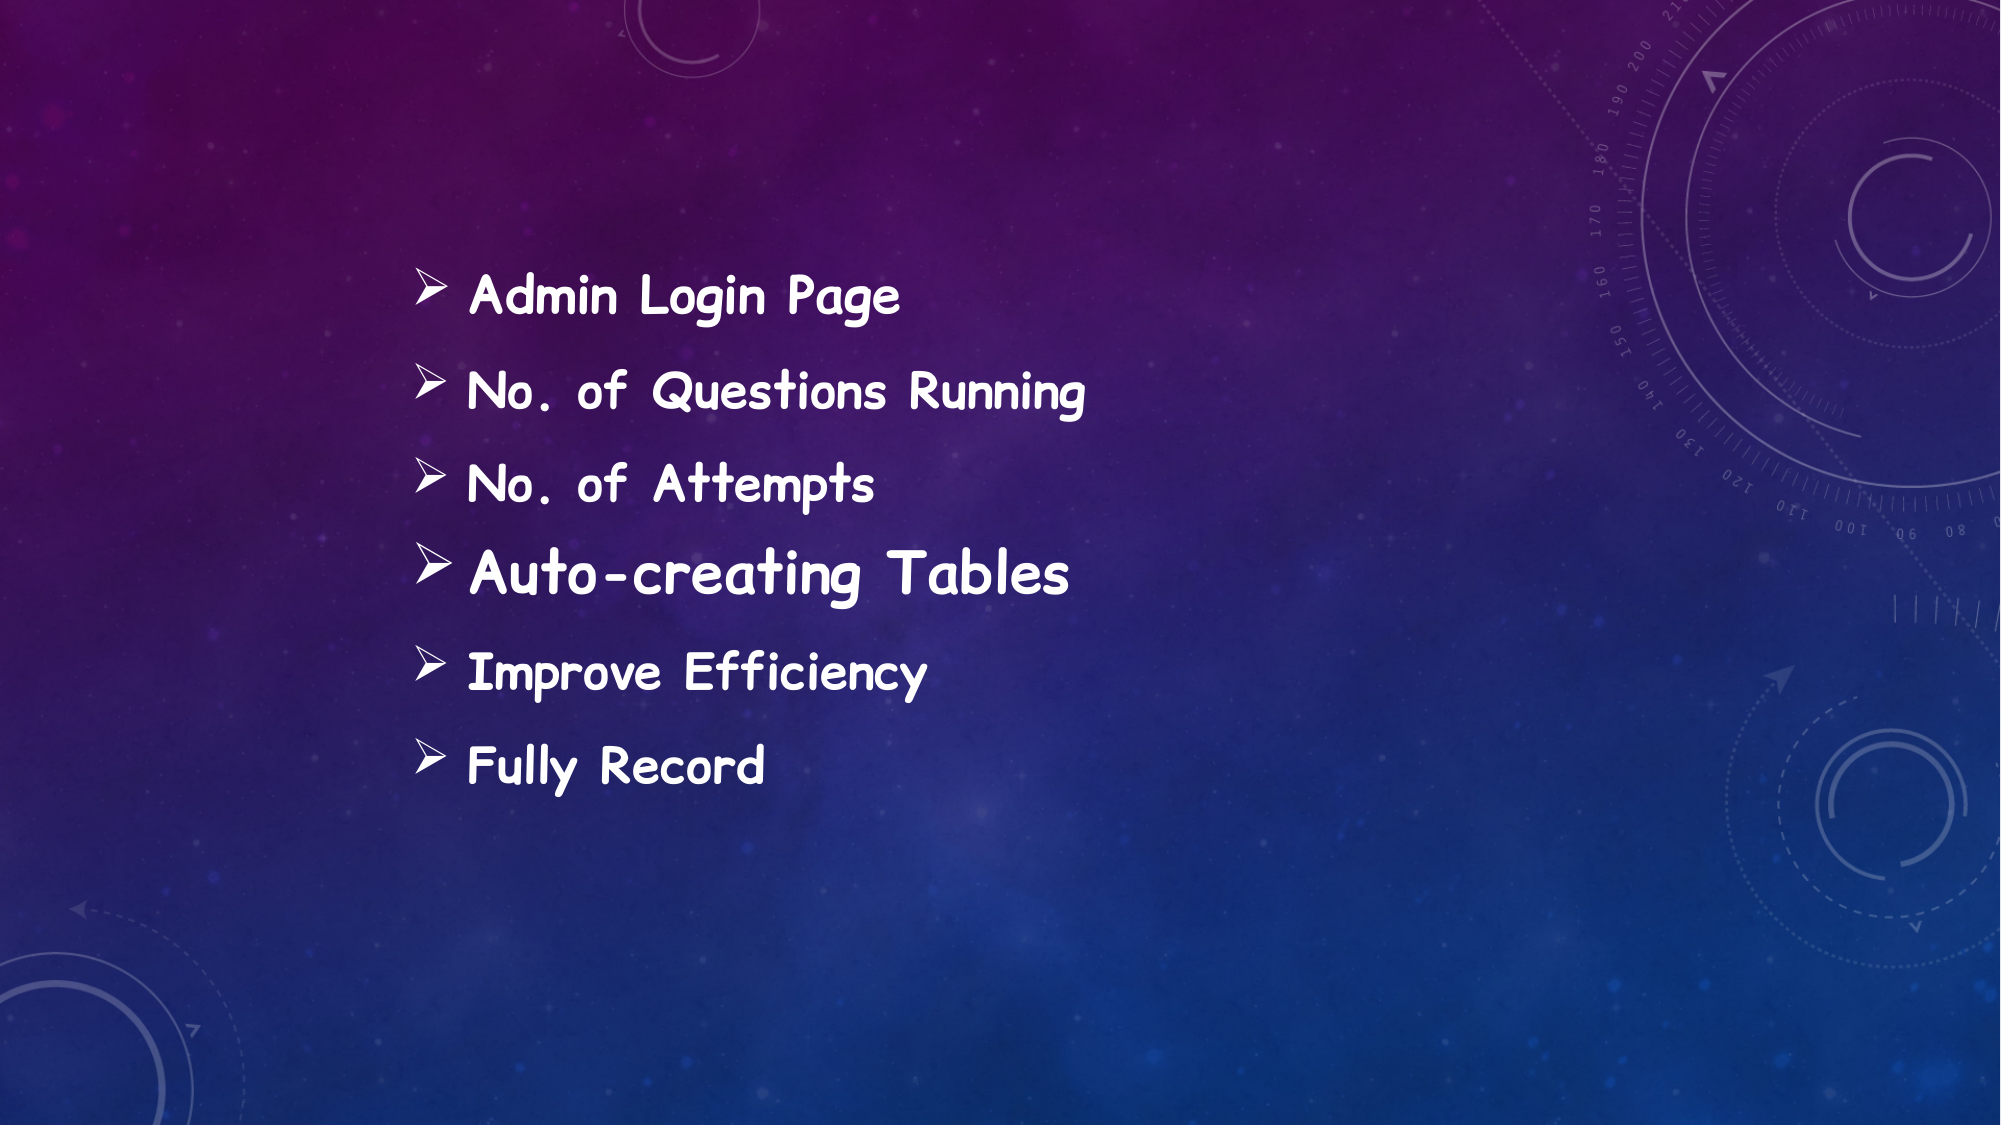

Admin Login Page
No. of Questions Running
No. of Attempts
Auto-creating Tables
Improve Efficiency
Fully Record